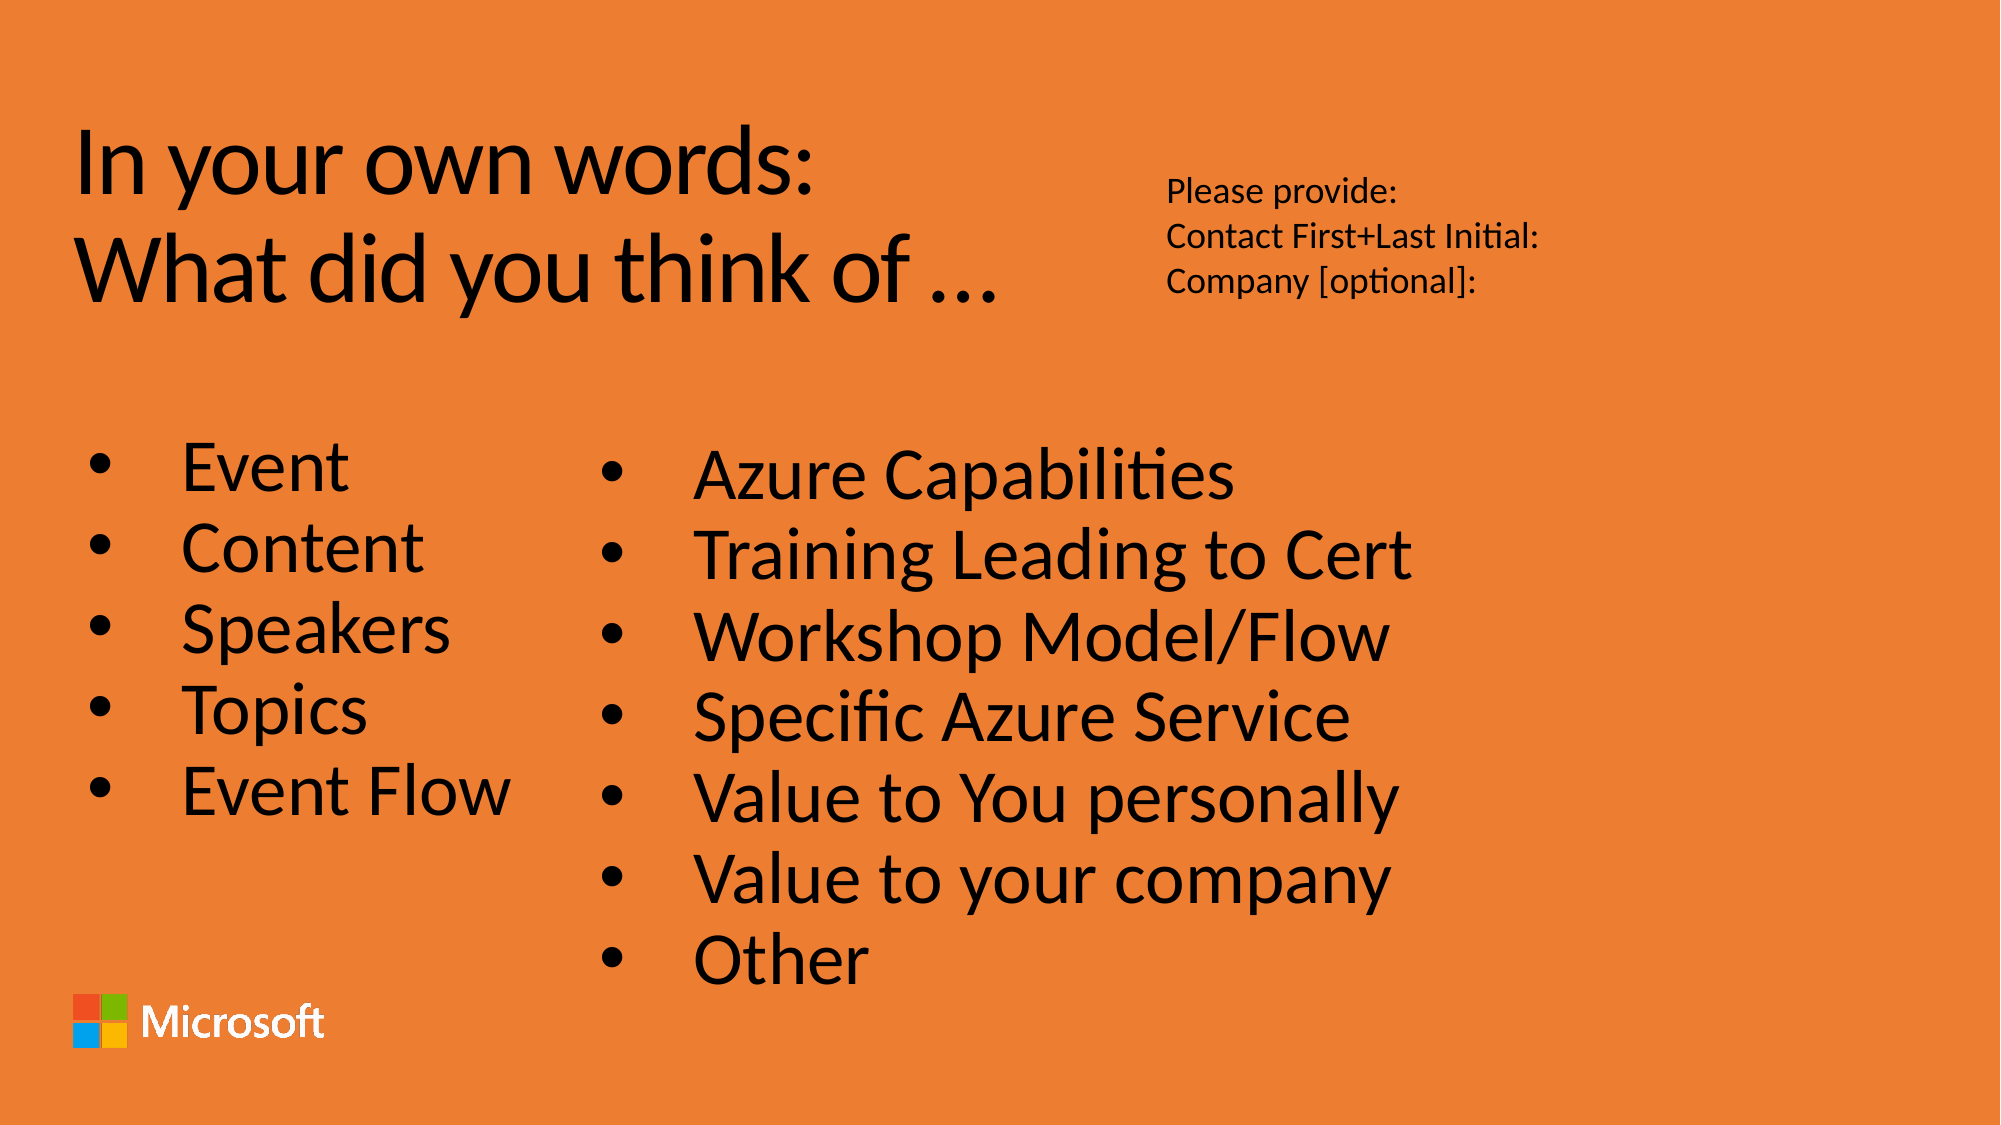

# In your own words: What did you think of …
Please provide:
Contact First+Last Initial:
Company [optional]:
Event
Content
Speakers
Topics
Event Flow

Azure Capabilities
Training Leading to Cert
Workshop Model/Flow
Specific Azure Service
Value to You personally
Value to your company
Other